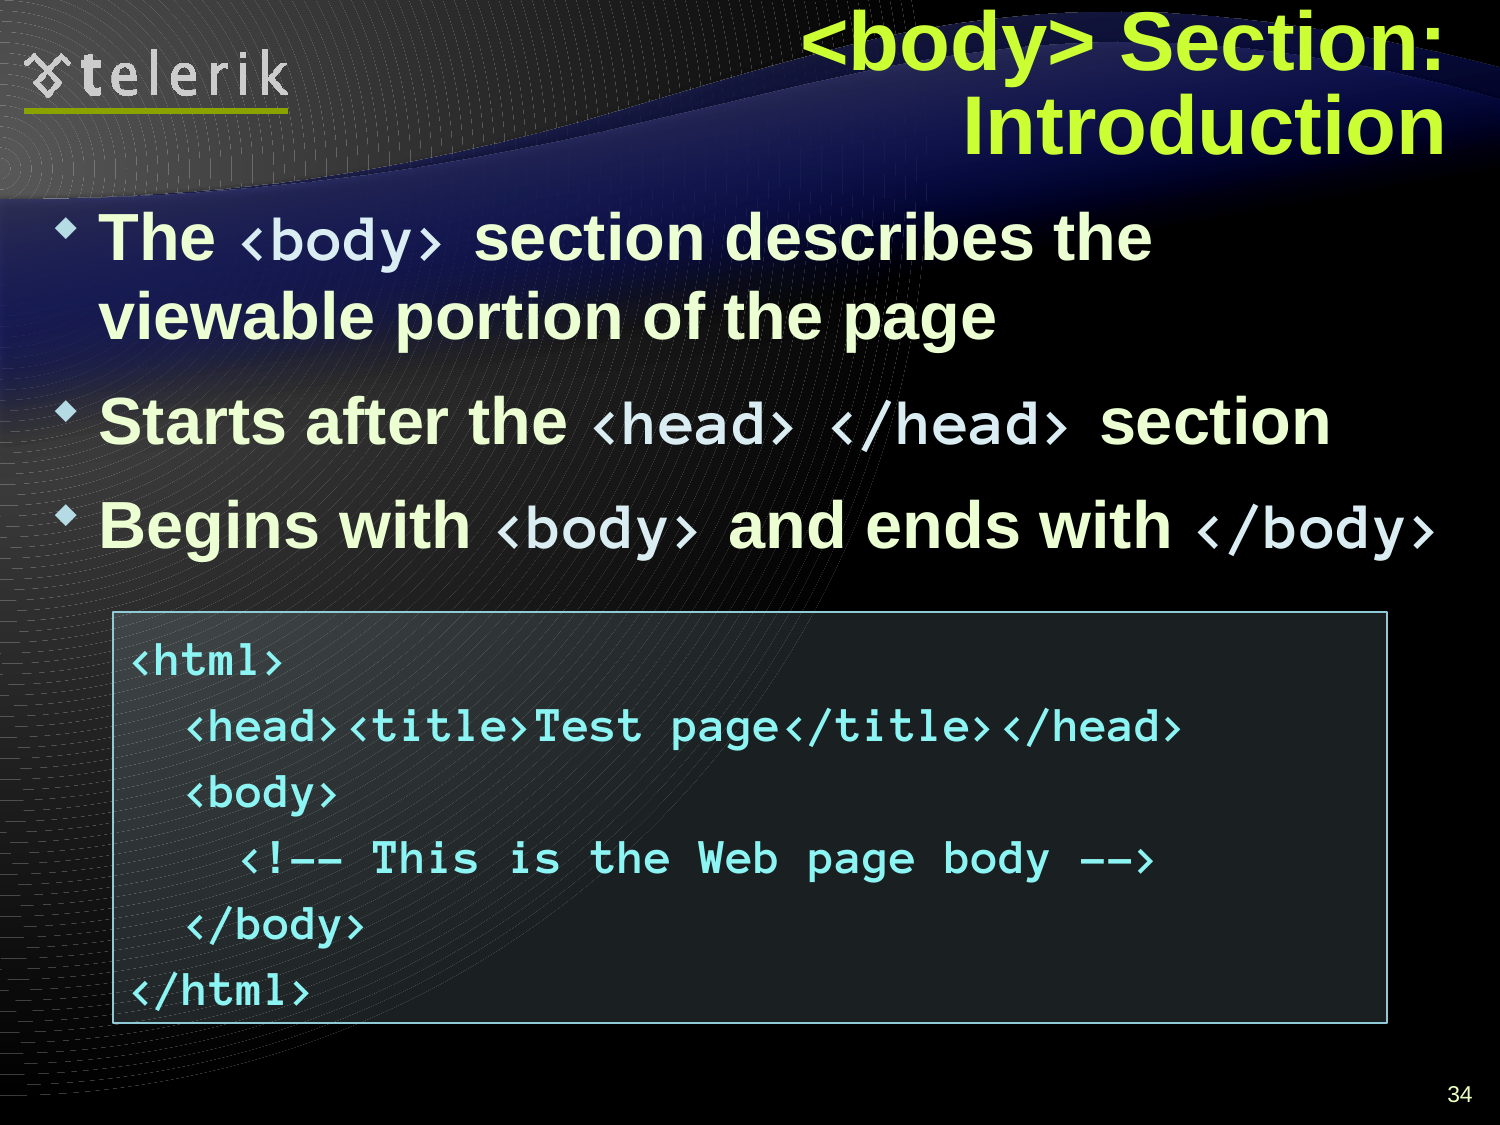

# <body> Section: Introduction
The <body> section describes the viewable portion of the page
Starts after the <head> </head> section
Begins with <body> and ends with </body>
<html>
  <head><title>Test page</title></head>
  <body>
    <!-- This is the Web page body -->
  </body>
</html>
34